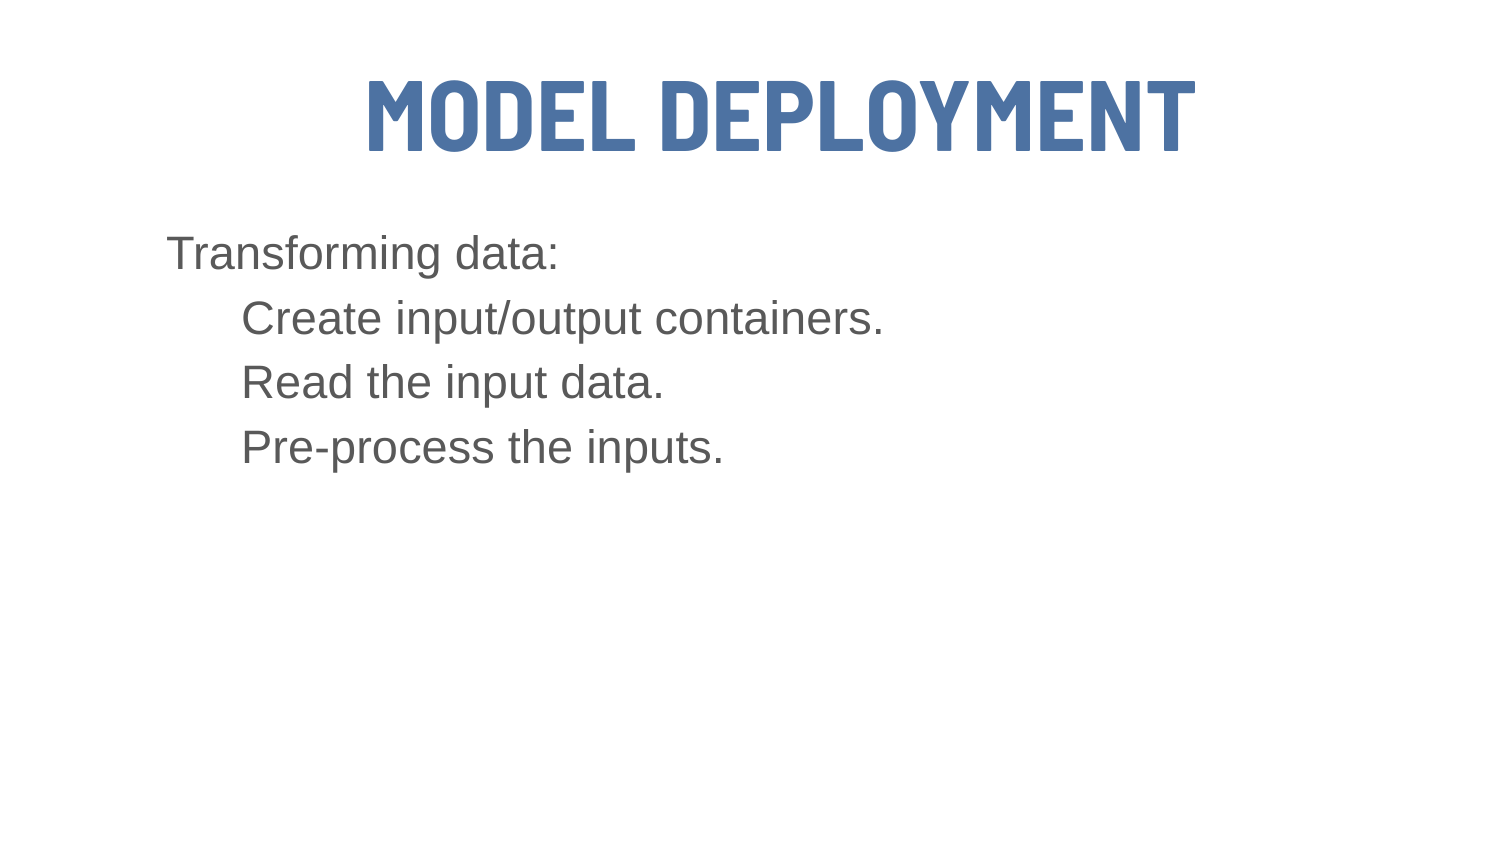

MODEL DEPLOYMENT

Transforming data:
Create input/output containers.
Read the input data.
Pre-process the inputs.